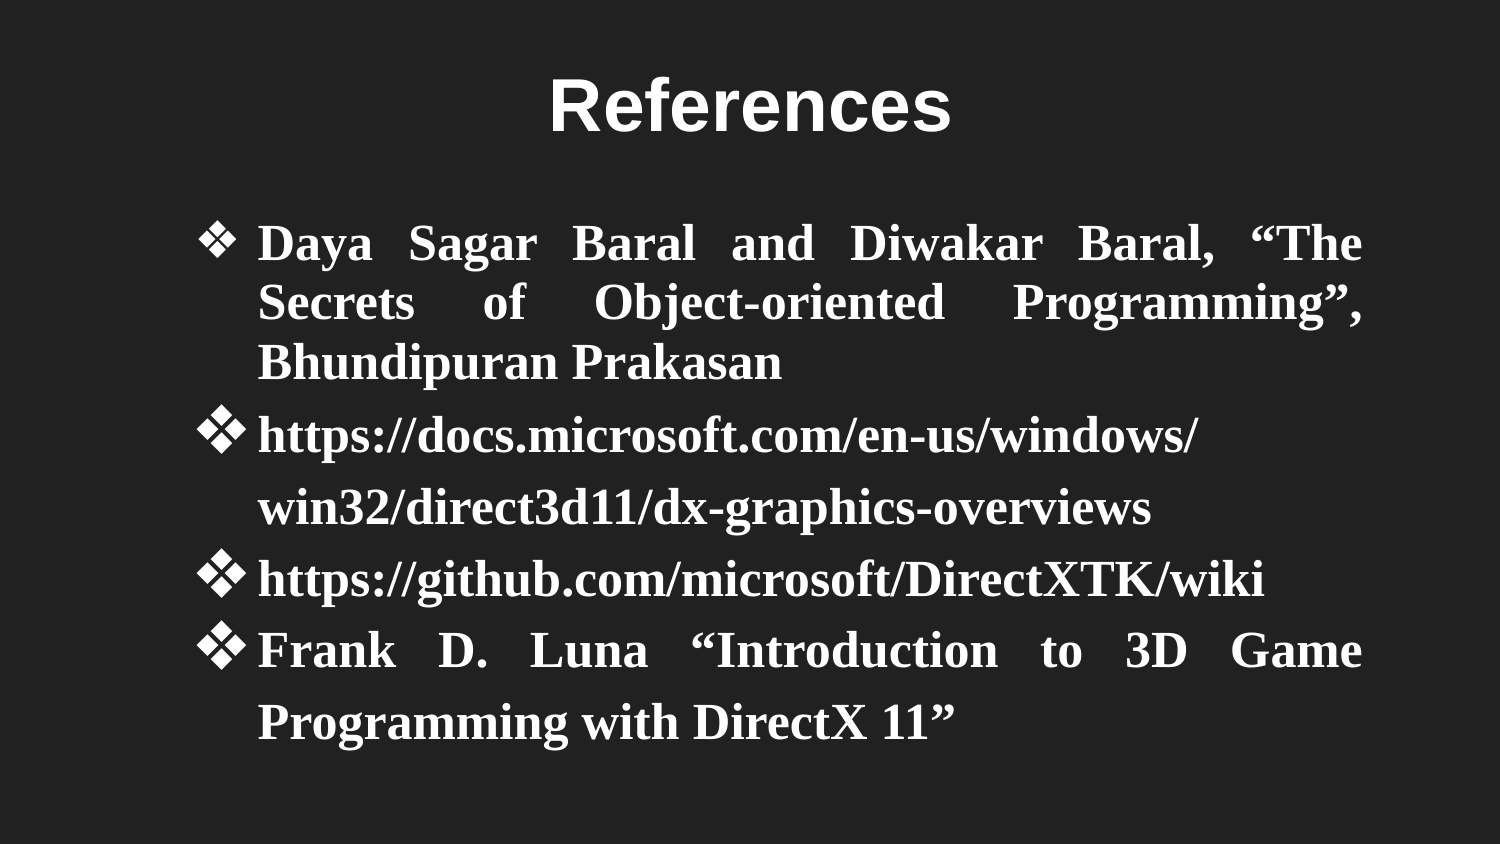

# References
Daya Sagar Baral and Diwakar Baral, “The Secrets of Object-oriented Programming”, Bhundipuran Prakasan
https://docs.microsoft.com/en-us/windows/win32/direct3d11/dx-graphics-overviews
https://github.com/microsoft/DirectXTK/wiki
Frank D. Luna “Introduction to 3D Game Programming with DirectX 11”